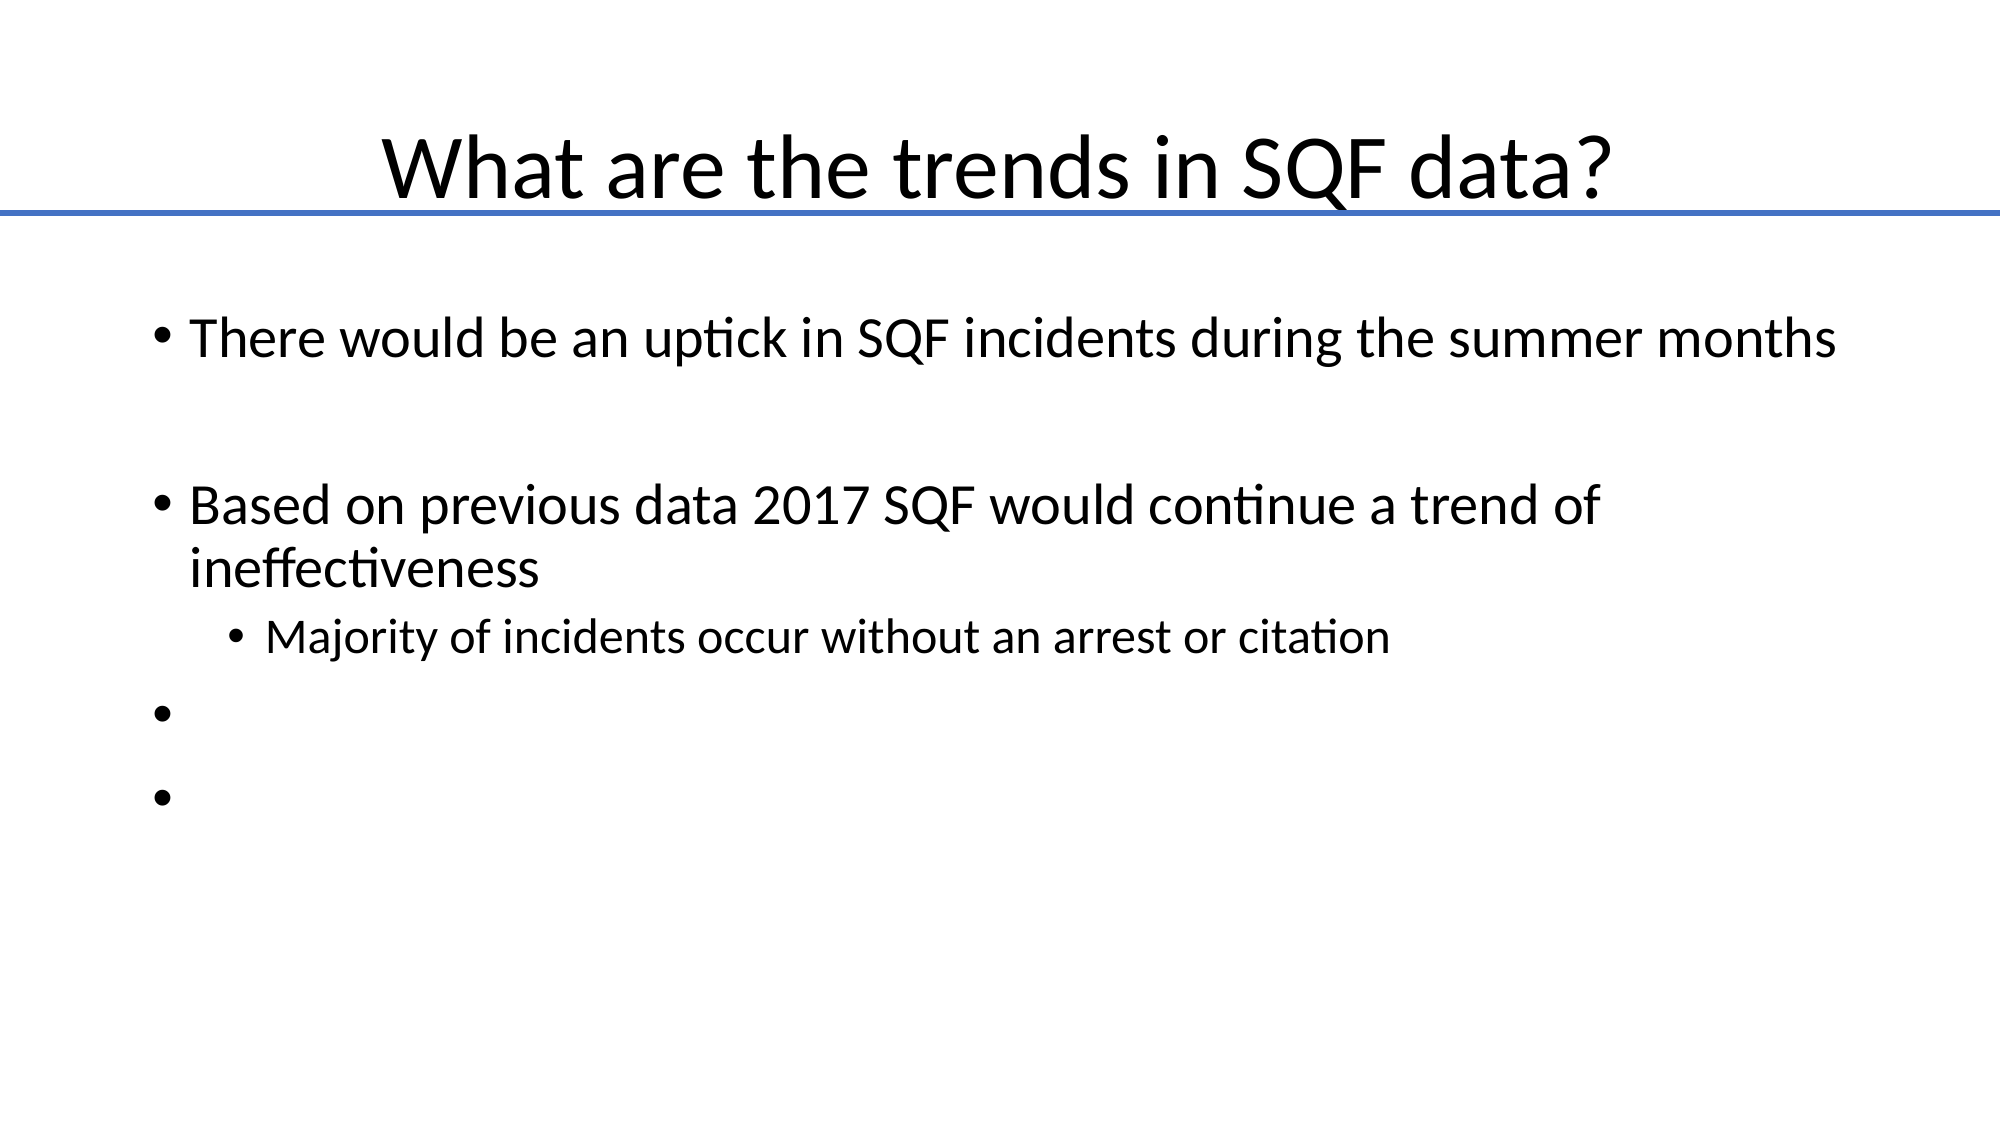

# What are the trends in SQF data?
There would be an uptick in SQF incidents during the summer months

Based on previous data 2017 SQF would continue a trend of ineffectiveness
Majority of incidents occur without an arrest or citation